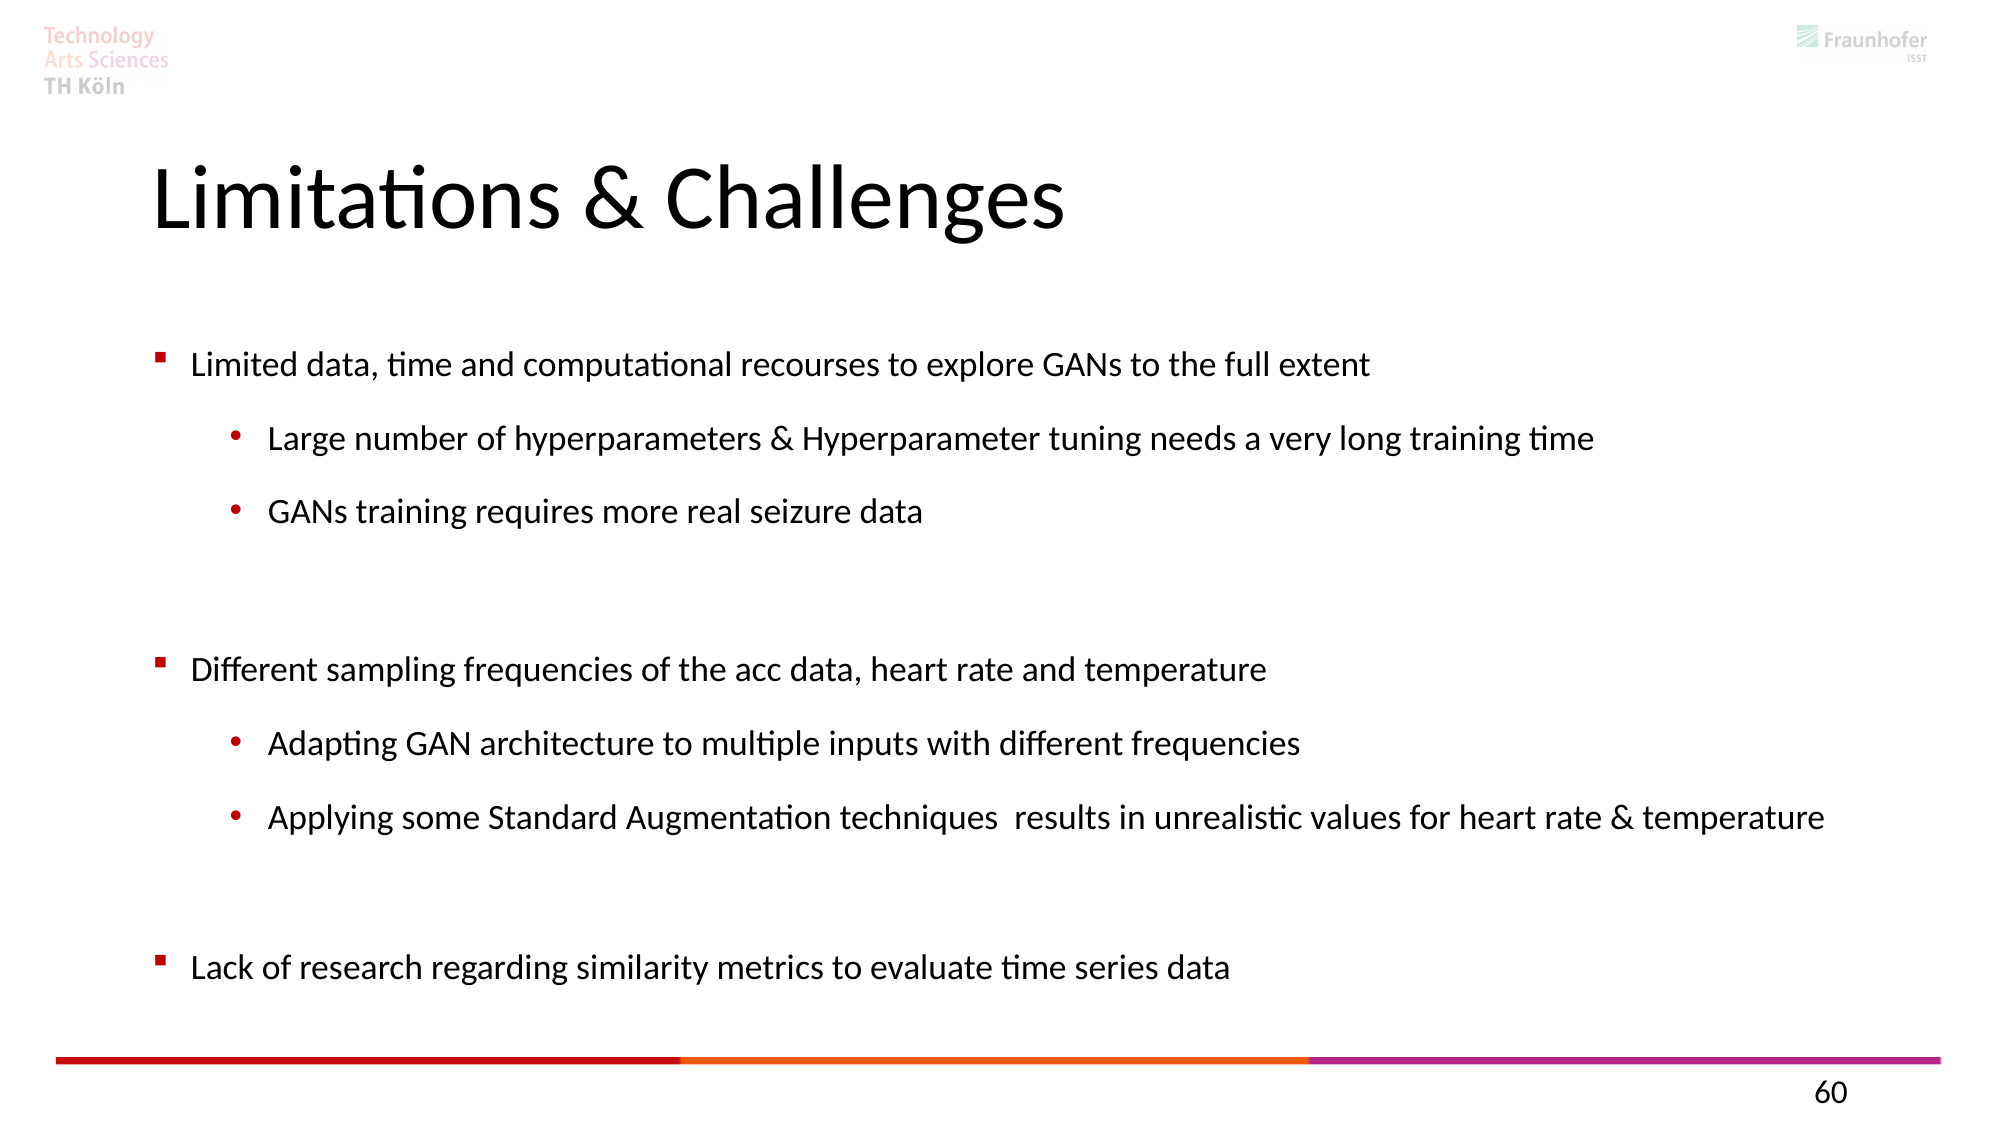

Limitations & Challenges
Limited data, time and computational recourses to explore GANs to the full extent
Large number of hyperparameters & Hyperparameter tuning needs a very long training time
GANs training requires more real seizure data

Different sampling frequencies of the acc data, heart rate and temperature
Adapting GAN architecture to multiple inputs with different frequencies
Applying some Standard Augmentation techniques  results in unrealistic values for heart rate & temperature

Lack of research regarding similarity metrics to evaluate time series data

60